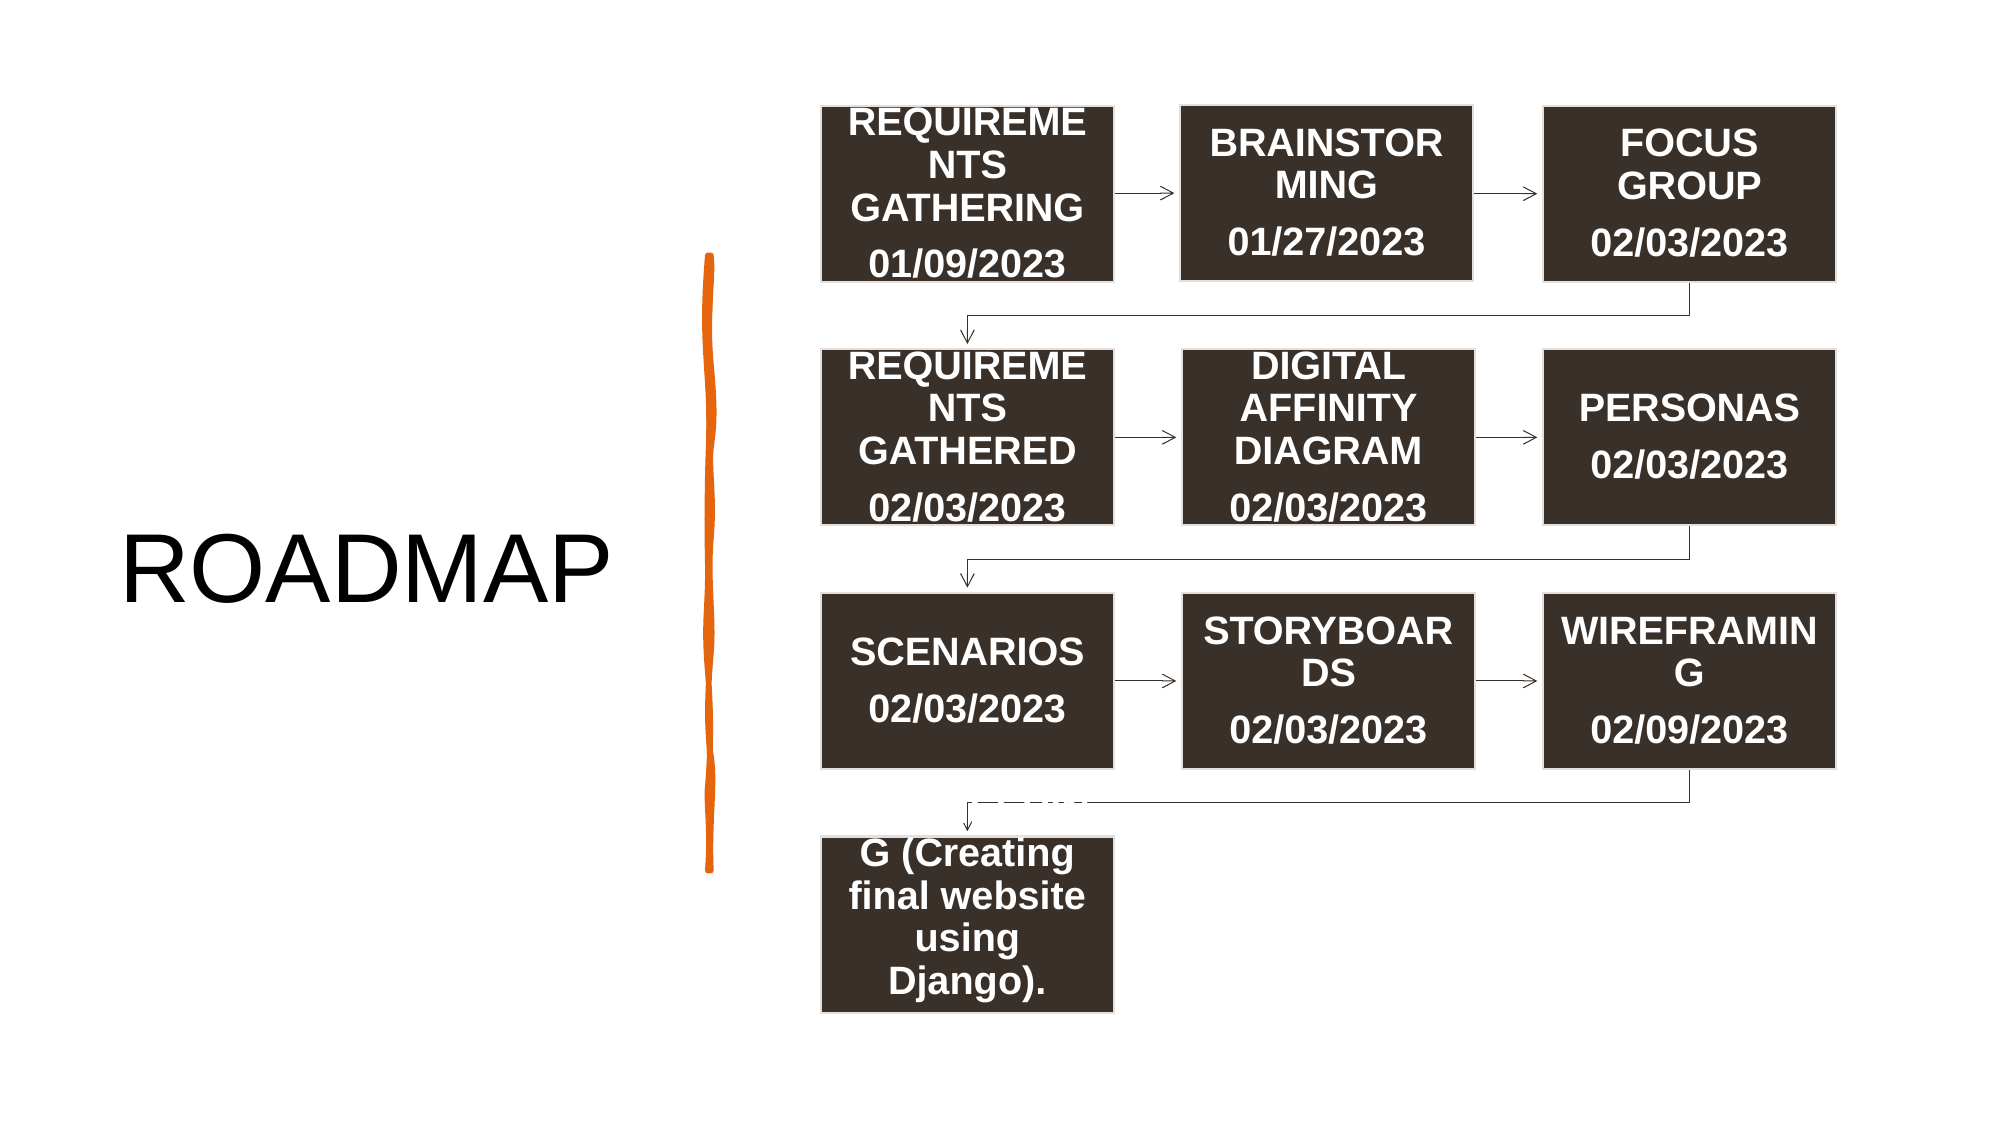

REQUIREMENTS GATHERING
01/09/2023

BRAINSTORMING
01/27/2023

FOCUS GROUP
02/03/2023

REQUIREMENTS GATHERED
02/03/2023

DIGITAL AFFINITY DIAGRAM
02/03/2023

PERSONAS
02/03/2023

SCENARIOS
02/03/2023

STORYBOARDS
02/03/2023

WIREFRAMING
02/09/2023
ENGINEERING (Creating final website using Django).
04/05/2023
# ROADMAP